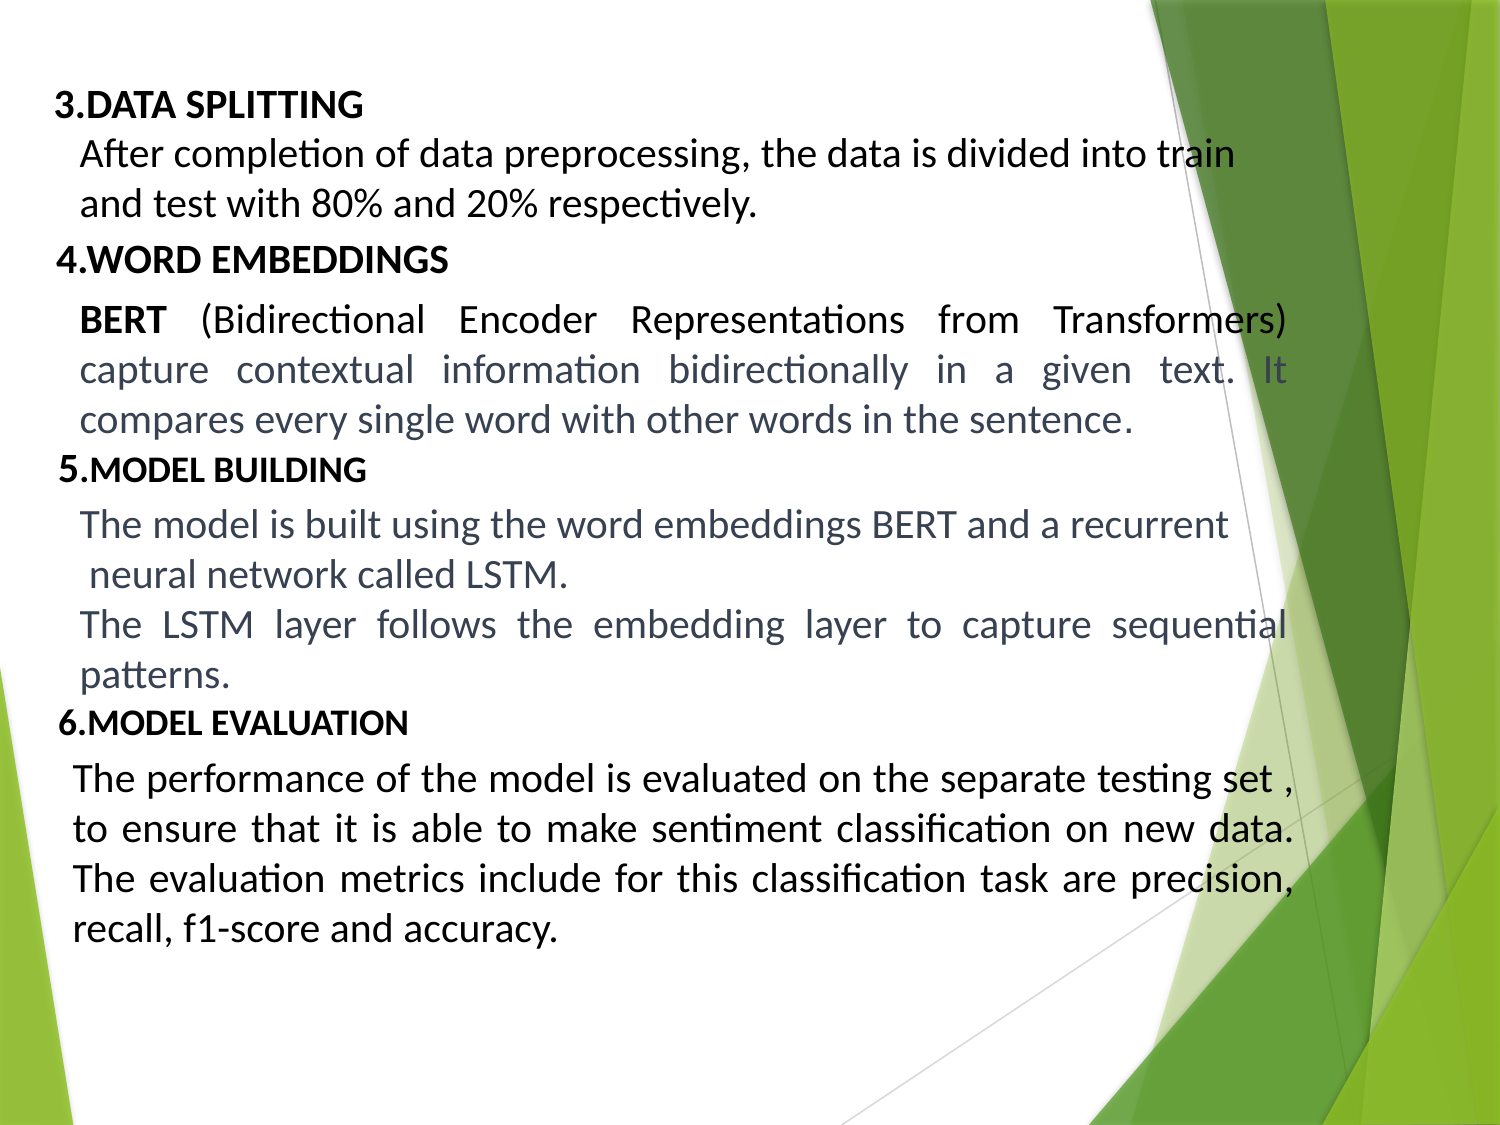

3.DATA SPLITTING
After completion of data preprocessing, the data is divided into train and test with 80% and 20% respectively.
4.WORD EMBEDDINGS

BERT (Bidirectional Encoder Representations from Transformers) capture contextual information bidirectionally in a given text. It compares every single word with other words in the sentence.

5.MODEL BUILDING
The model is built using the word embeddings BERT and a recurrent        neural network called LSTM.
The LSTM layer follows the embedding layer to capture sequential patterns.
6.MODEL EVALUATION
The performance of the model is evaluated on the separate testing set , to ensure that it is able to make sentiment classification on new data. The evaluation metrics include for this classification task are precision, recall, f1-score and accuracy.